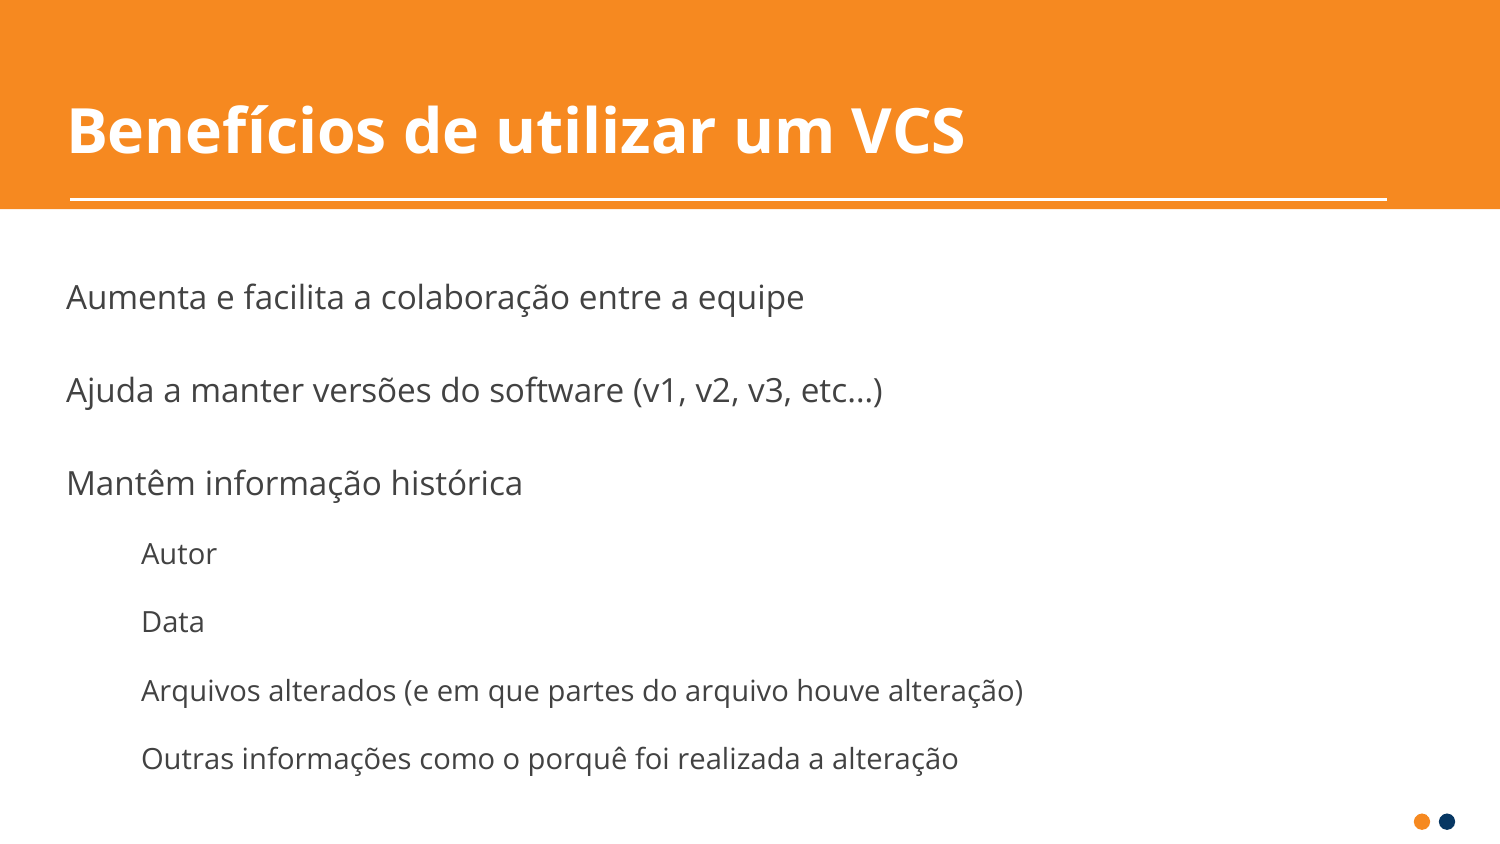

# Benefícios de utilizar um VCS
Aumenta e facilita a colaboração entre a equipe
Ajuda a manter versões do software (v1, v2, v3, etc…)
Mantêm informação histórica
Autor
Data
Arquivos alterados (e em que partes do arquivo houve alteração)
Outras informações como o porquê foi realizada a alteração